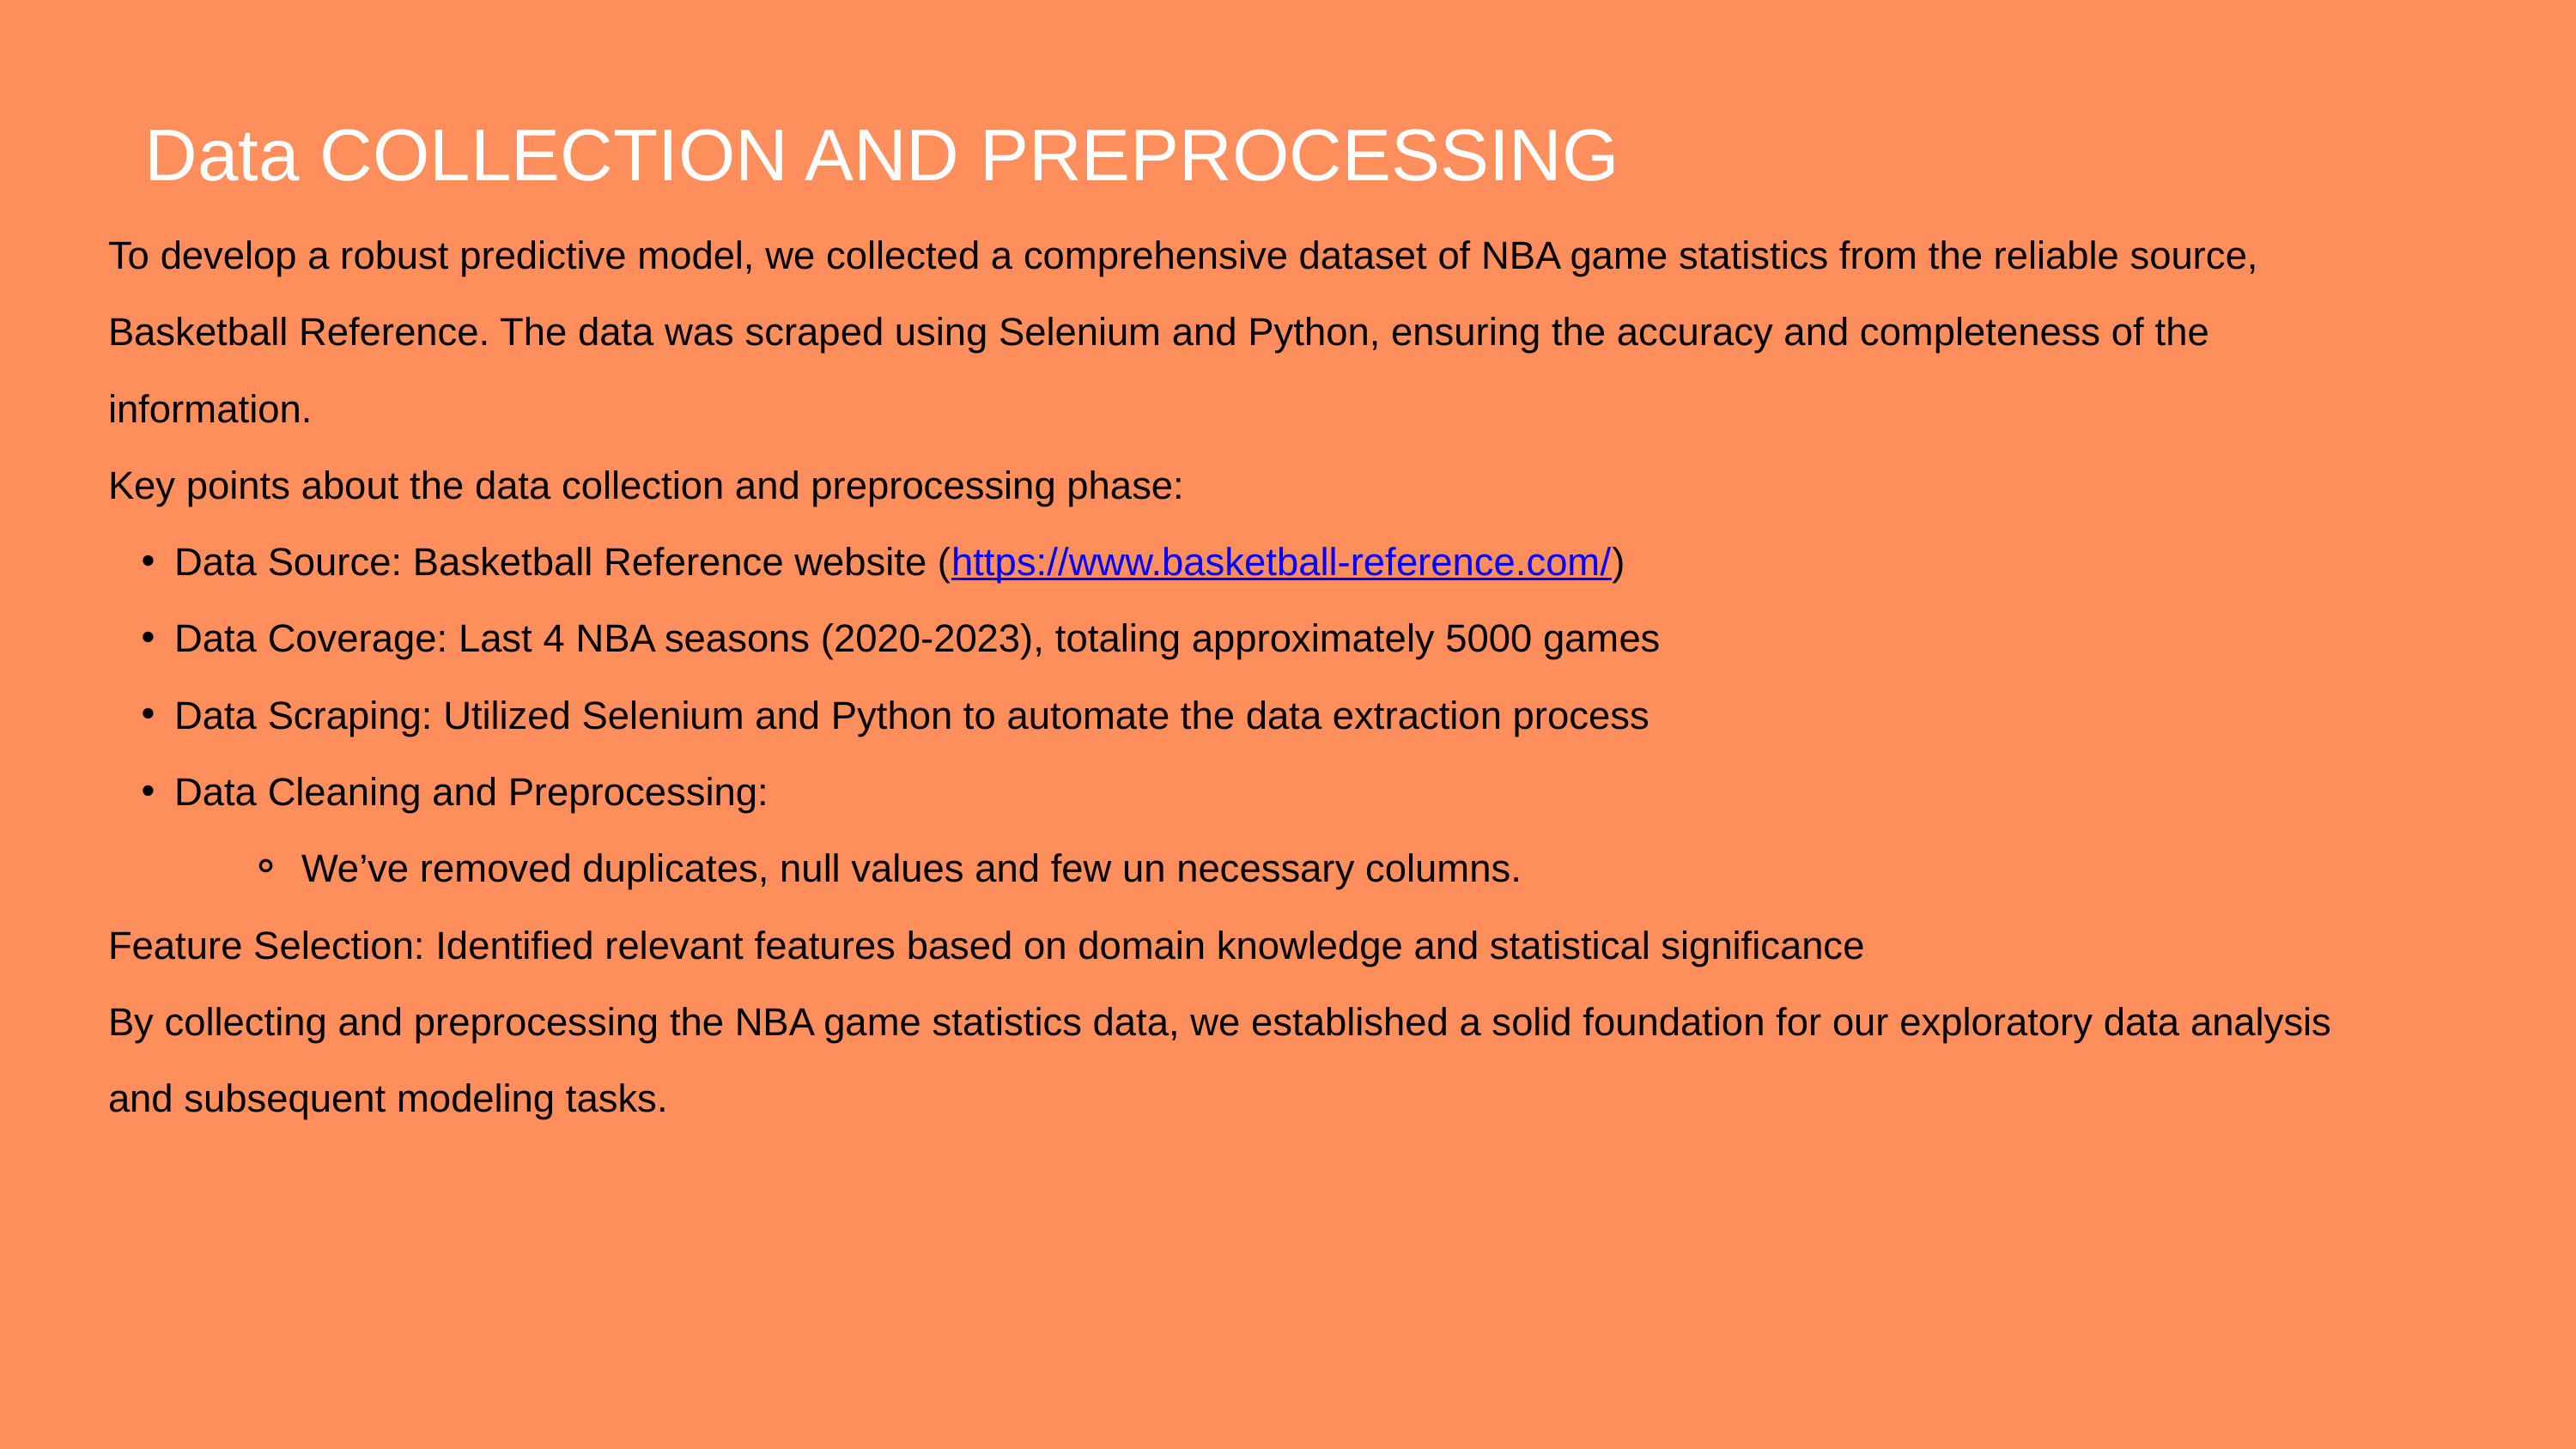

Data COLLECTION AND PREPROCESSING
To develop a robust predictive model, we collected a comprehensive dataset of NBA game statistics from the reliable source, Basketball Reference. The data was scraped using Selenium and Python, ensuring the accuracy and completeness of the information.
Key points about the data collection and preprocessing phase:
Data Source: Basketball Reference website (https://www.basketball-reference.com/)
Data Coverage: Last 4 NBA seasons (2020-2023), totaling approximately 5000 games
Data Scraping: Utilized Selenium and Python to automate the data extraction process
Data Cleaning and Preprocessing:
We’ve removed duplicates, null values and few un necessary columns.
Feature Selection: Identified relevant features based on domain knowledge and statistical significance
By collecting and preprocessing the NBA game statistics data, we established a solid foundation for our exploratory data analysis and subsequent modeling tasks.